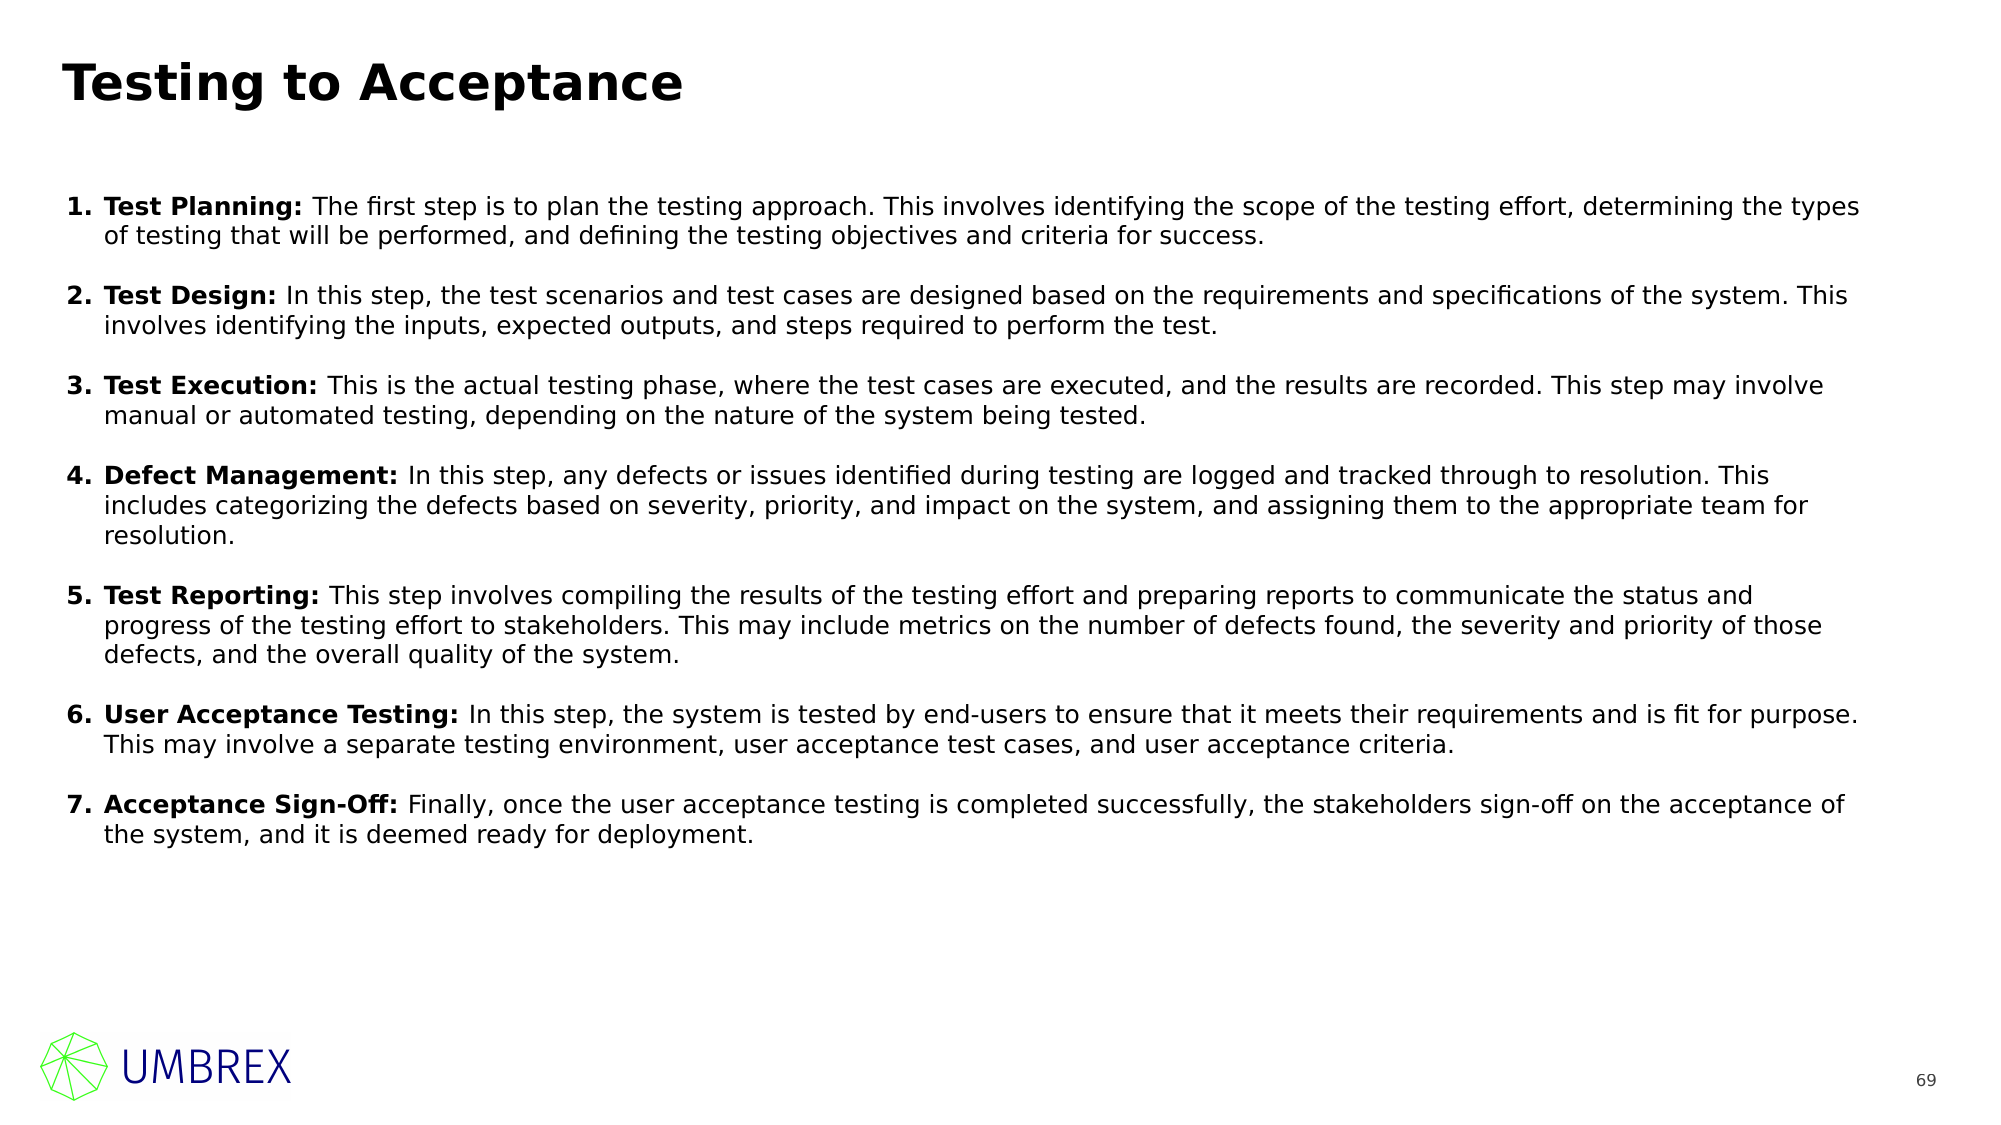

# Testing to Acceptance
Test Planning: The first step is to plan the testing approach. This involves identifying the scope of the testing effort, determining the types of testing that will be performed, and defining the testing objectives and criteria for success.

Test Design: In this step, the test scenarios and test cases are designed based on the requirements and specifications of the system. This involves identifying the inputs, expected outputs, and steps required to perform the test.

Test Execution: This is the actual testing phase, where the test cases are executed, and the results are recorded. This step may involve manual or automated testing, depending on the nature of the system being tested.

Defect Management: In this step, any defects or issues identified during testing are logged and tracked through to resolution. This includes categorizing the defects based on severity, priority, and impact on the system, and assigning them to the appropriate team for resolution.

Test Reporting: This step involves compiling the results of the testing effort and preparing reports to communicate the status and progress of the testing effort to stakeholders. This may include metrics on the number of defects found, the severity and priority of those defects, and the overall quality of the system.

User Acceptance Testing: In this step, the system is tested by end-users to ensure that it meets their requirements and is fit for purpose. This may involve a separate testing environment, user acceptance test cases, and user acceptance criteria.

Acceptance Sign-Off: Finally, once the user acceptance testing is completed successfully, the stakeholders sign-off on the acceptance of the system, and it is deemed ready for deployment.